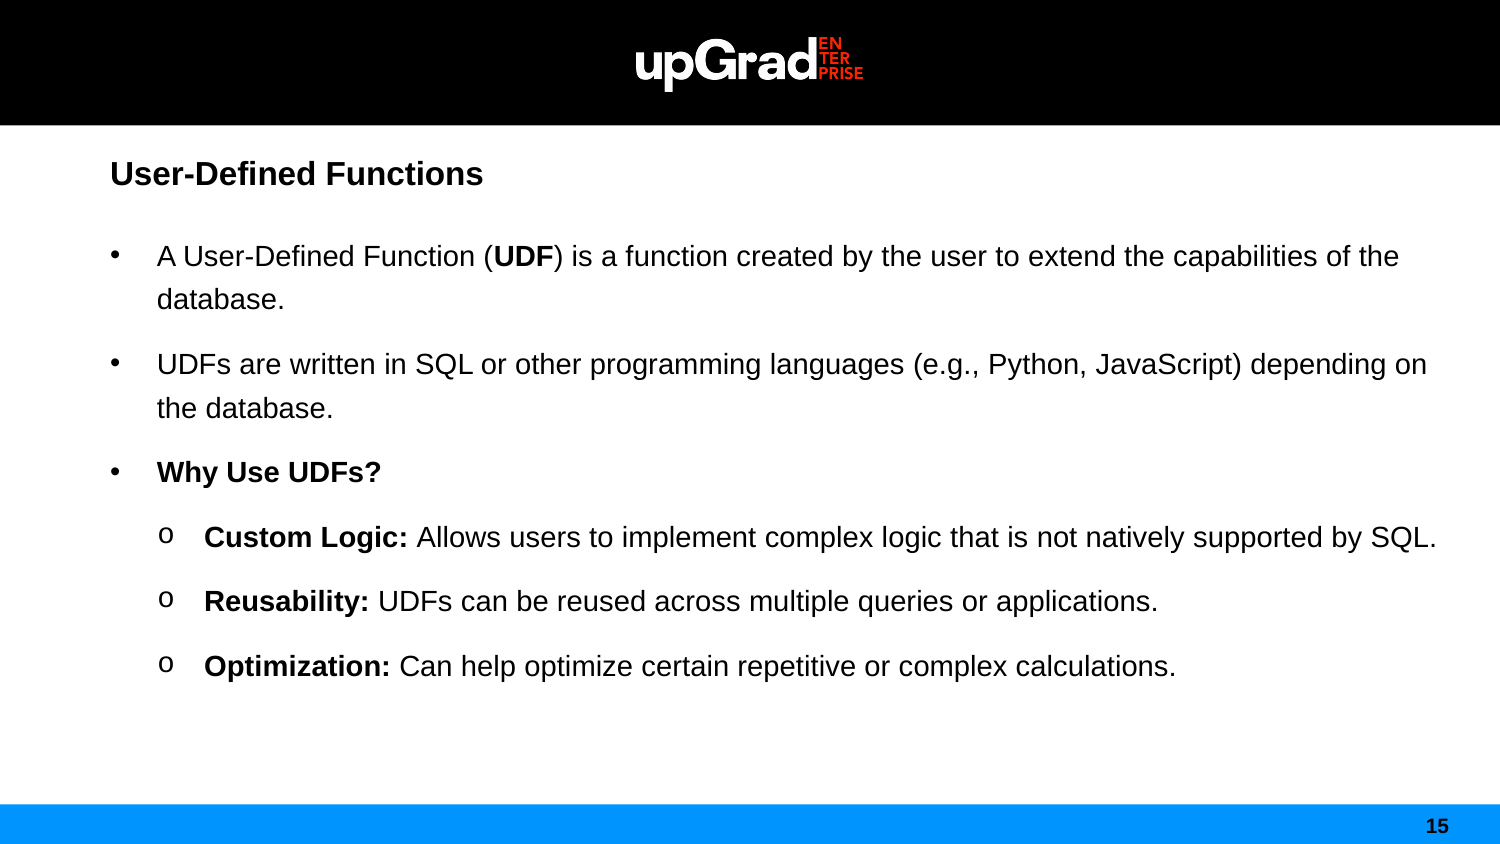

User-Defined Functions
A User-Defined Function (UDF) is a function created by the user to extend the capabilities of the database.
UDFs are written in SQL or other programming languages (e.g., Python, JavaScript) depending on the database.
Why Use UDFs?
Custom Logic: Allows users to implement complex logic that is not natively supported by SQL.
Reusability: UDFs can be reused across multiple queries or applications.
Optimization: Can help optimize certain repetitive or complex calculations.

15